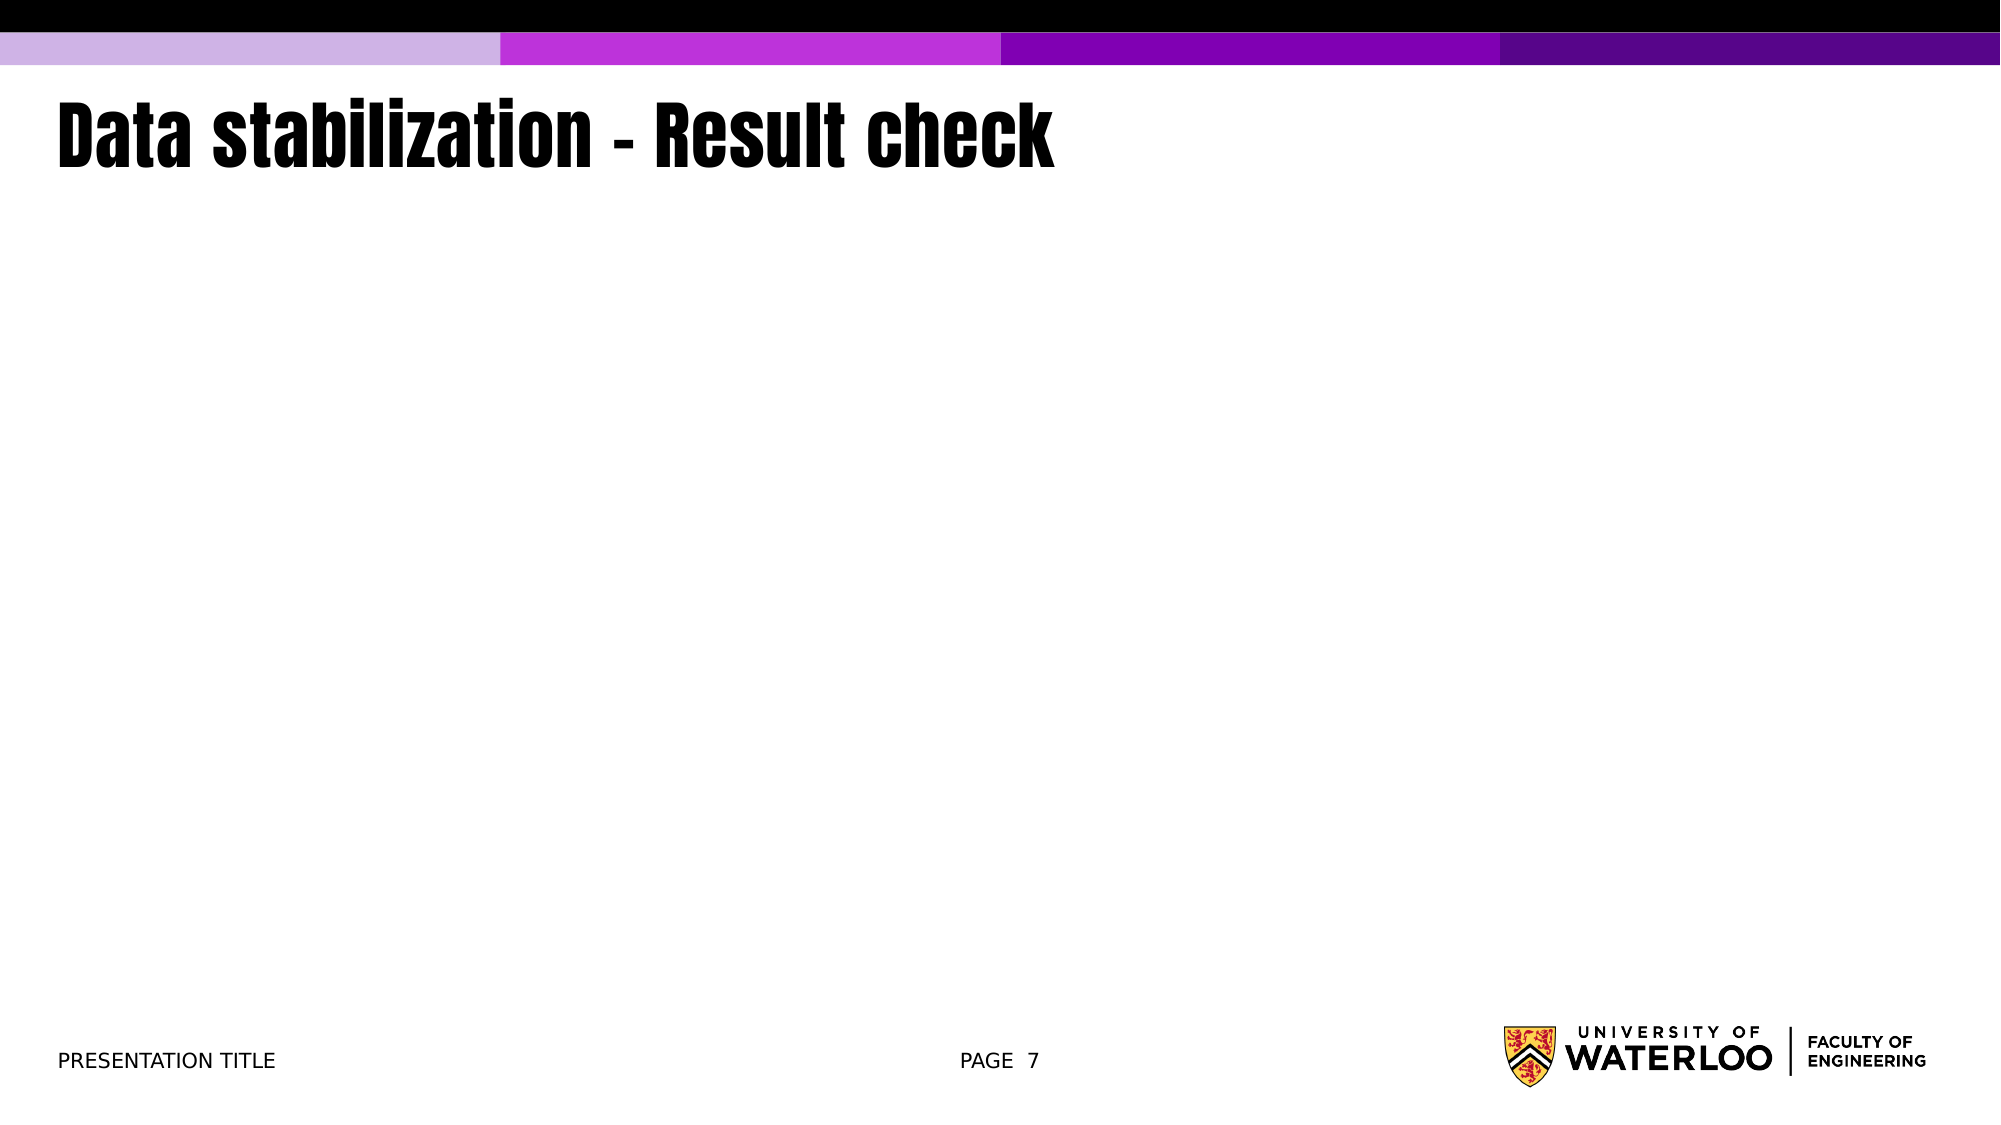

# Data stabilization – Result check

PRESENTATION TITLE
PAGE  7